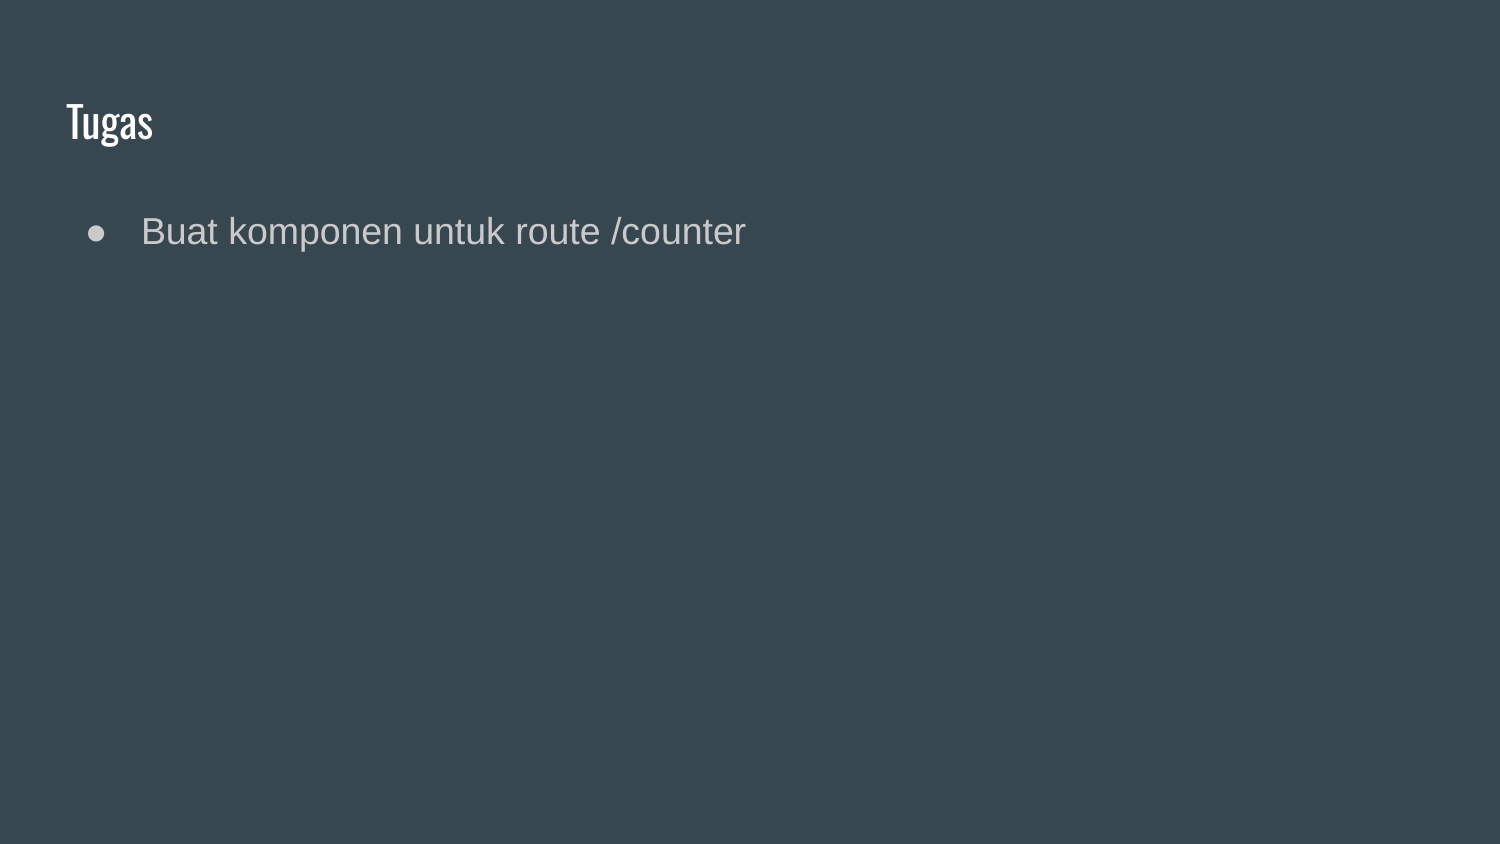

# Tugas
Buat komponen untuk route /counter